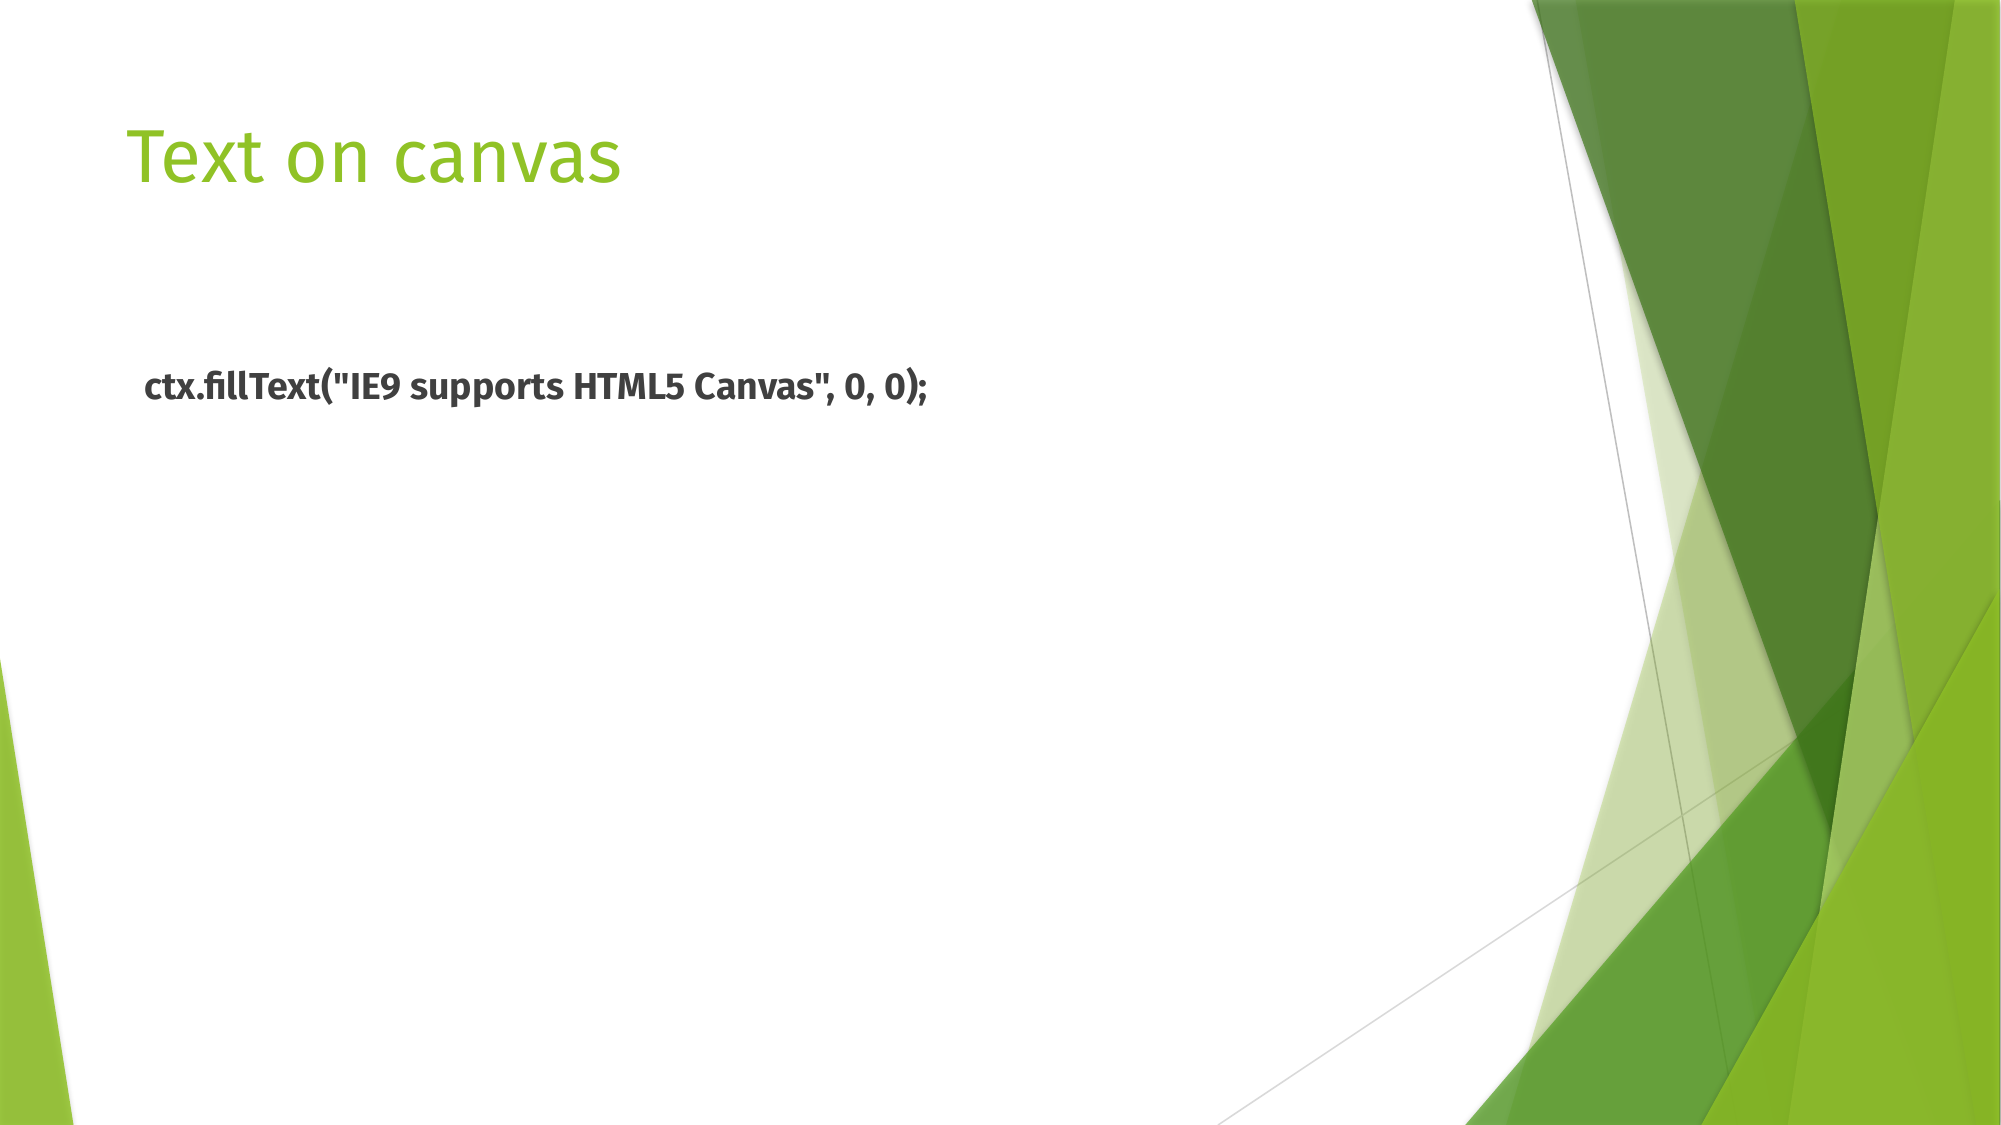

# Text on canvas
ctx.fillText("IE9 supports HTML5 Canvas", 0, 0);